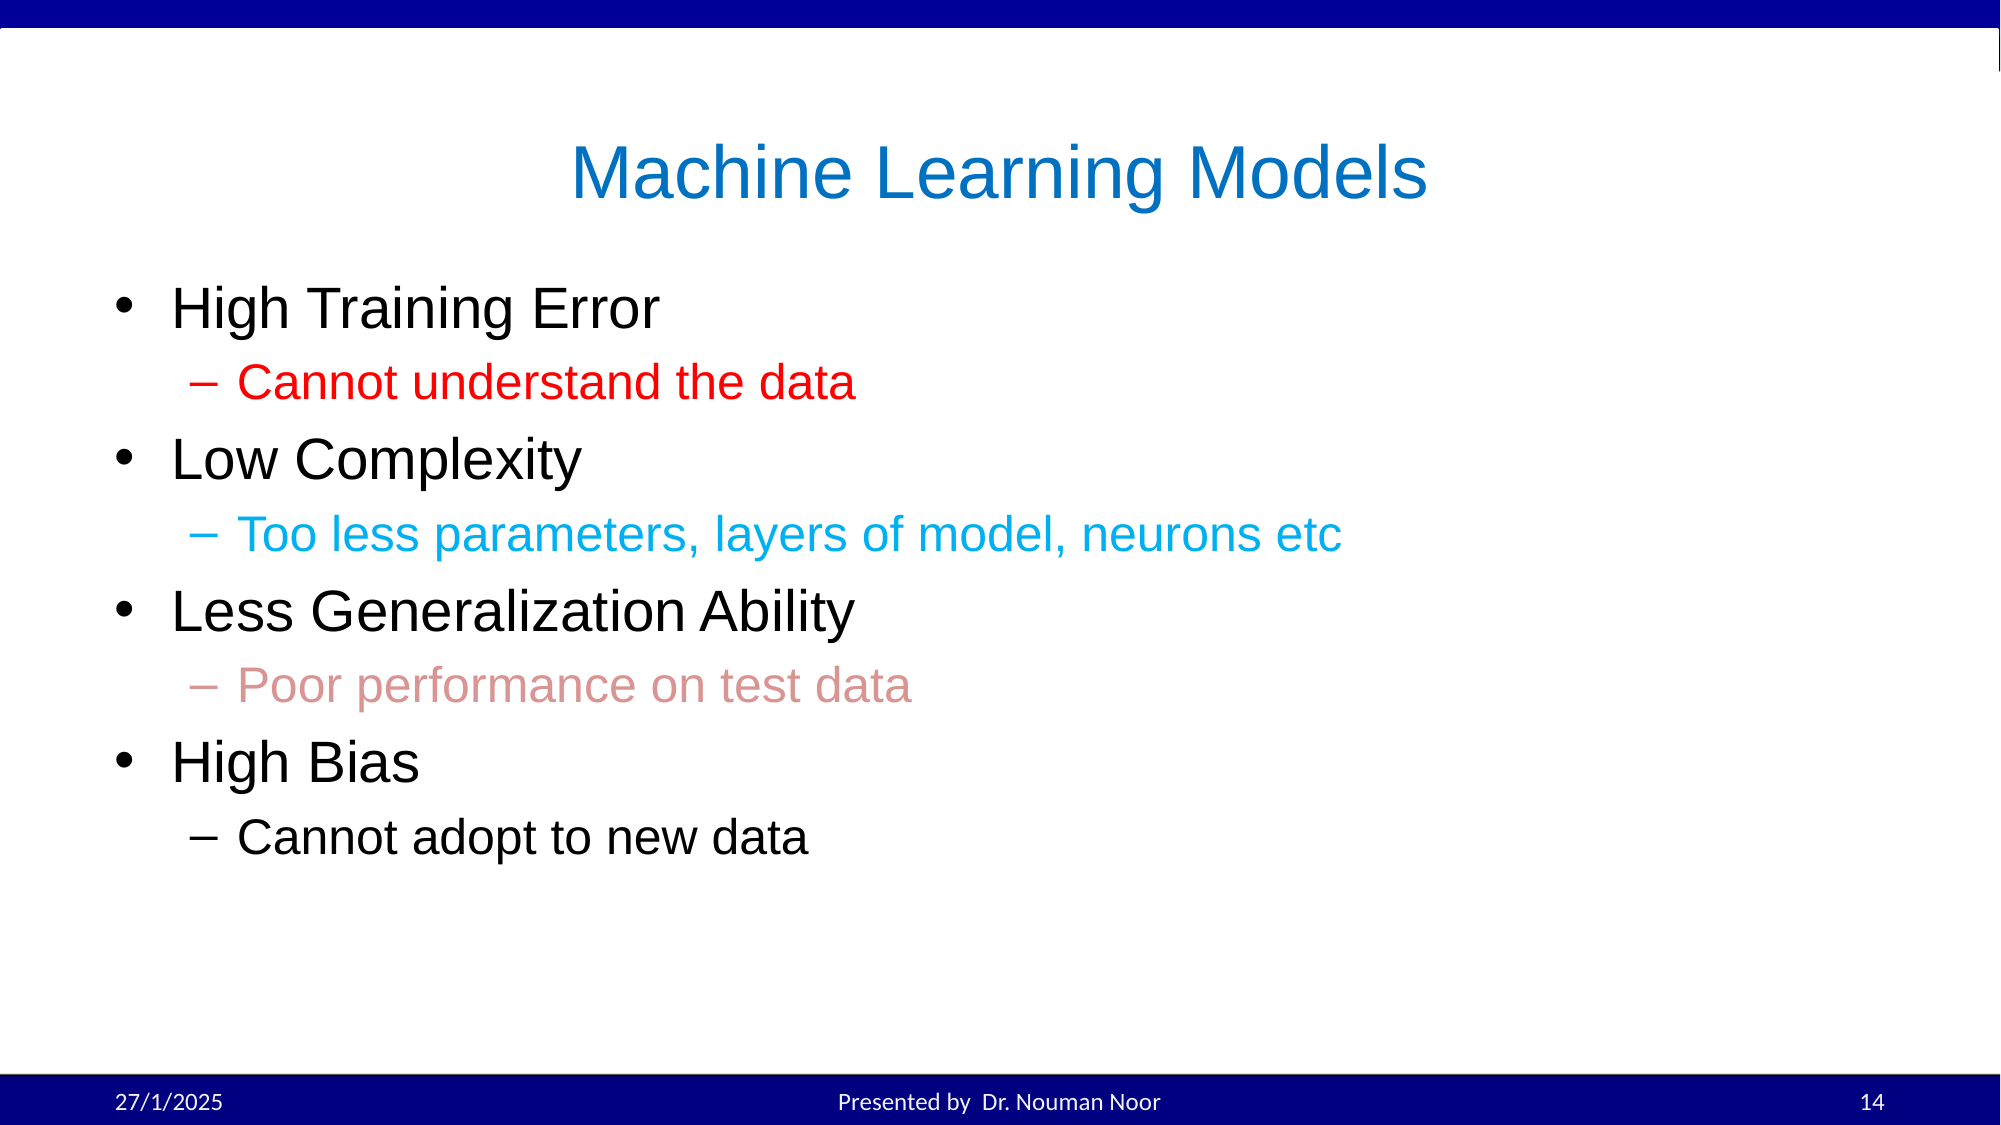

# Machine Learning Models
High Training Error
Cannot understand the data
Low Complexity
Too less parameters, layers of model, neurons etc
Less Generalization Ability
Poor performance on test data
High Bias
Cannot adopt to new data
27/1/2025
Presented by  Dr. Nouman Noor
14